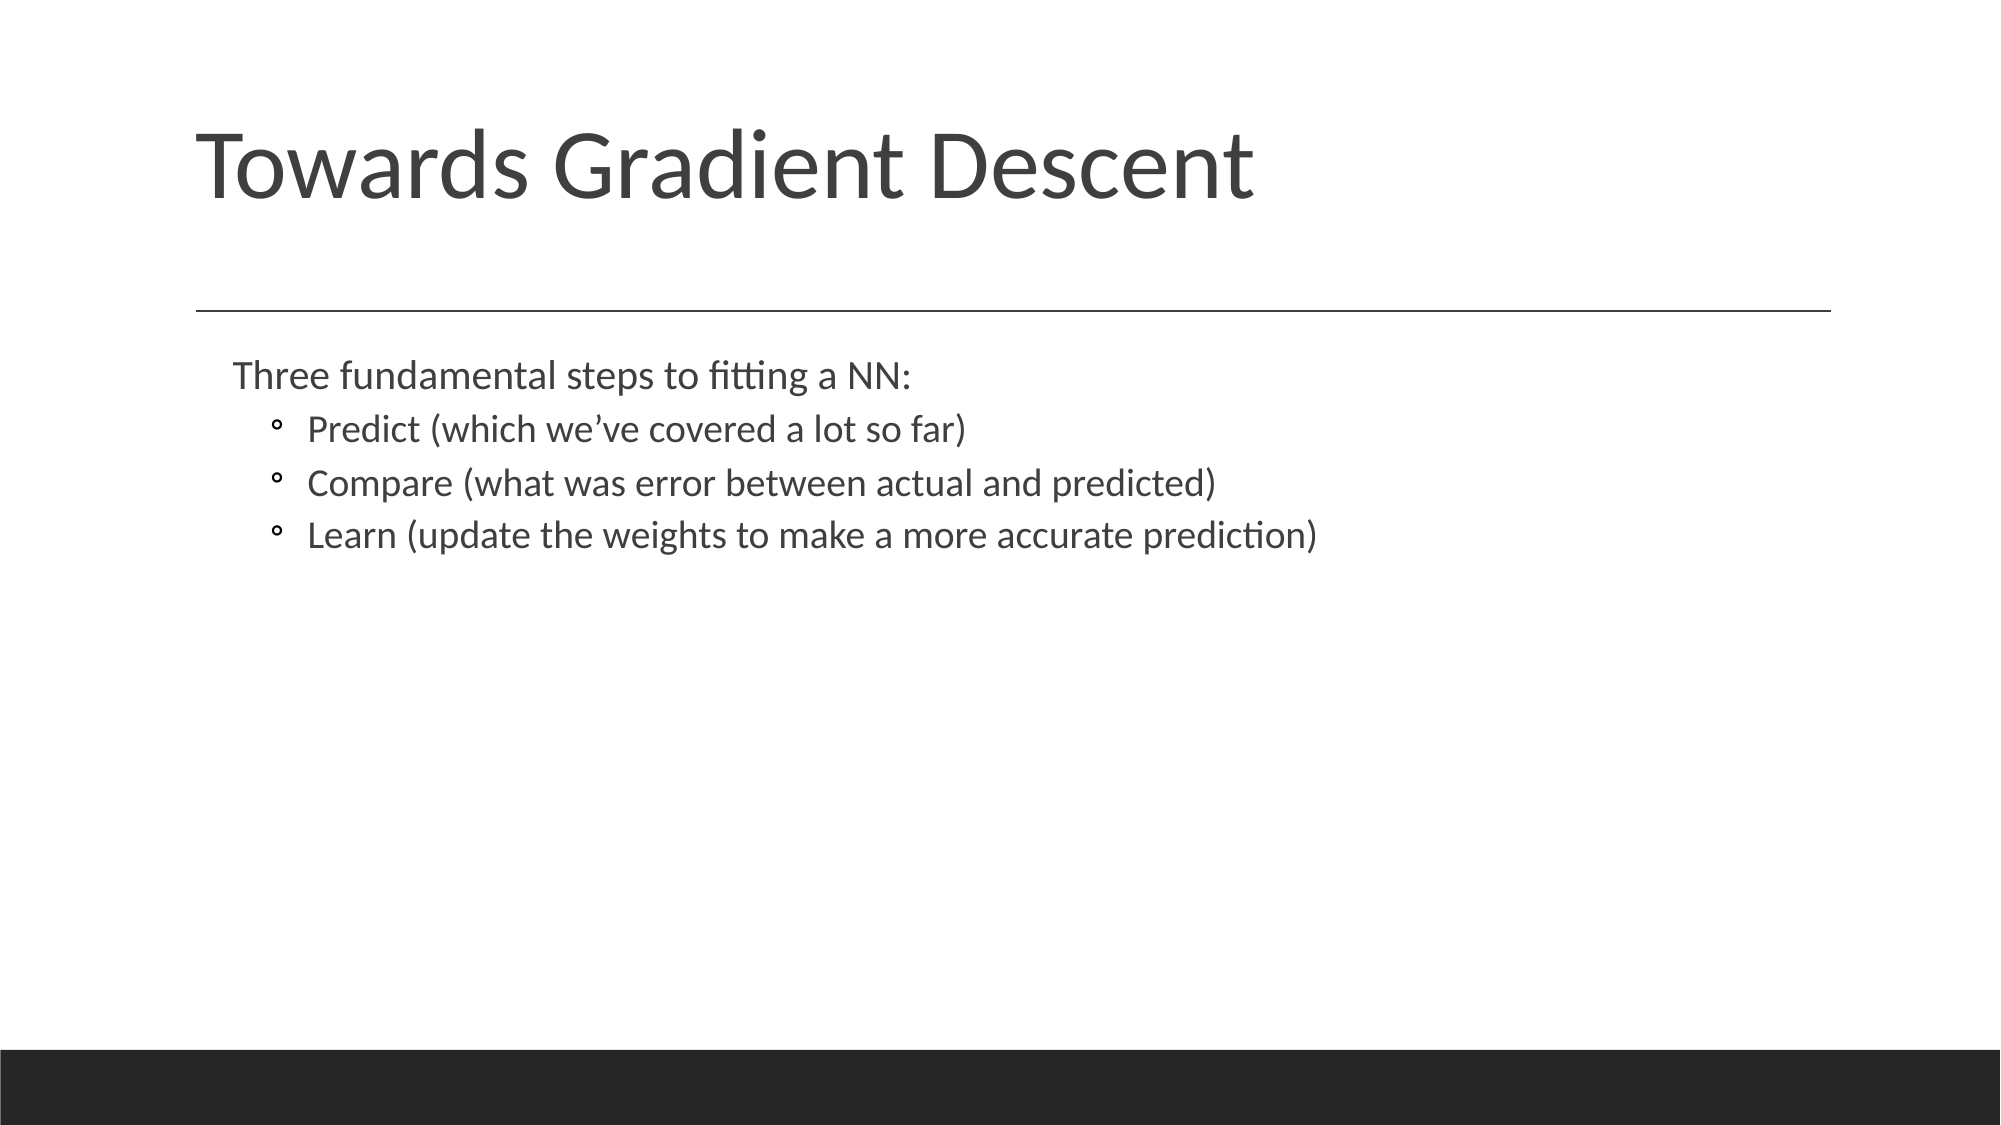

# Towards Gradient Descent
Three fundamental steps to fitting a NN:
Predict (which we’ve covered a lot so far)
Compare (what was error between actual and predicted)
Learn (update the weights to make a more accurate prediction)